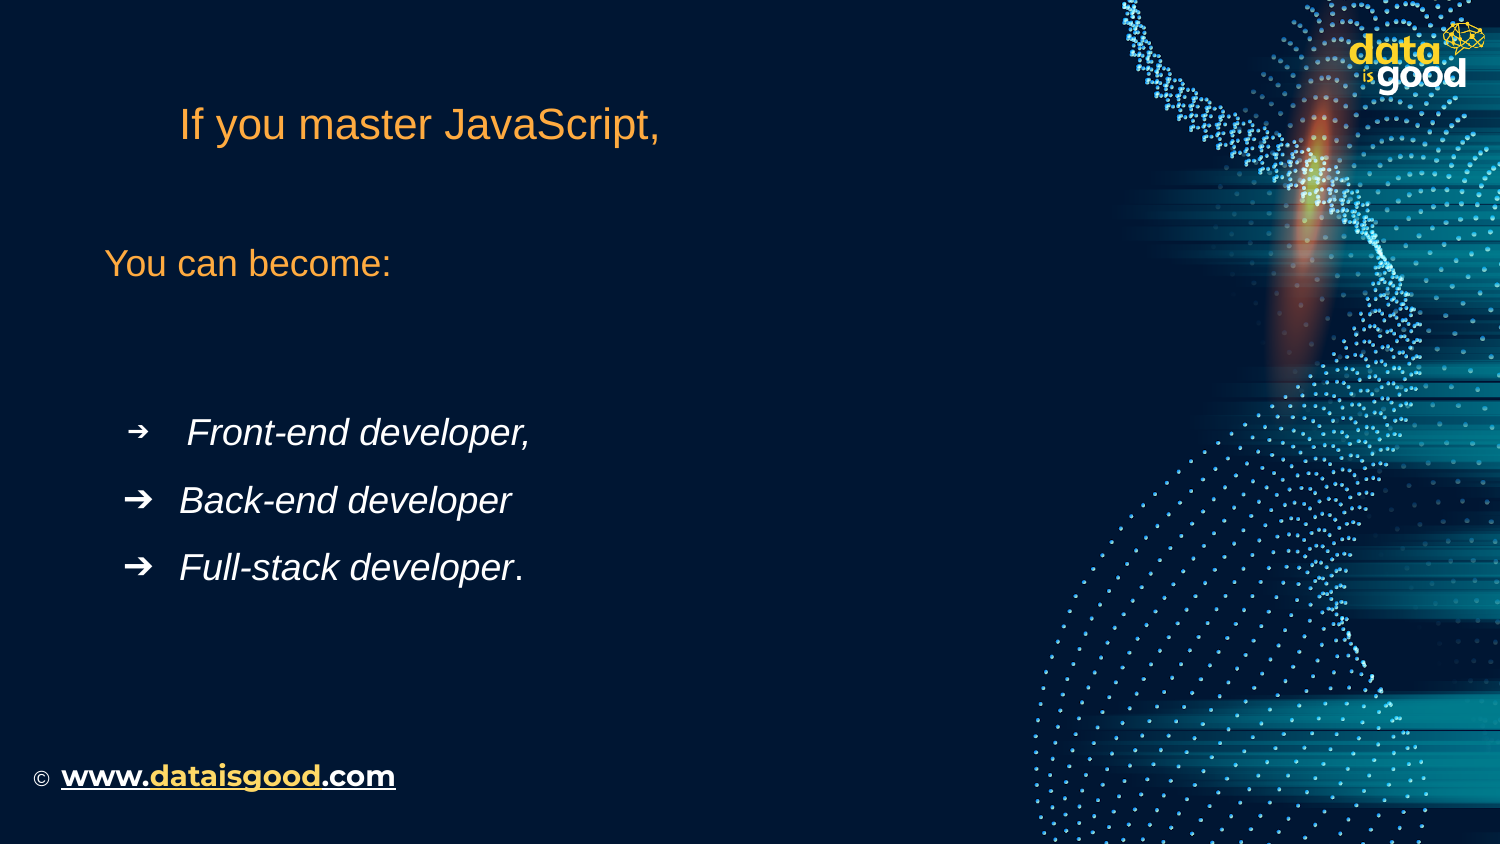

# If you master JavaScript,

You can become:

 Front-end developer,
Back-end developer
Full-stack developer.